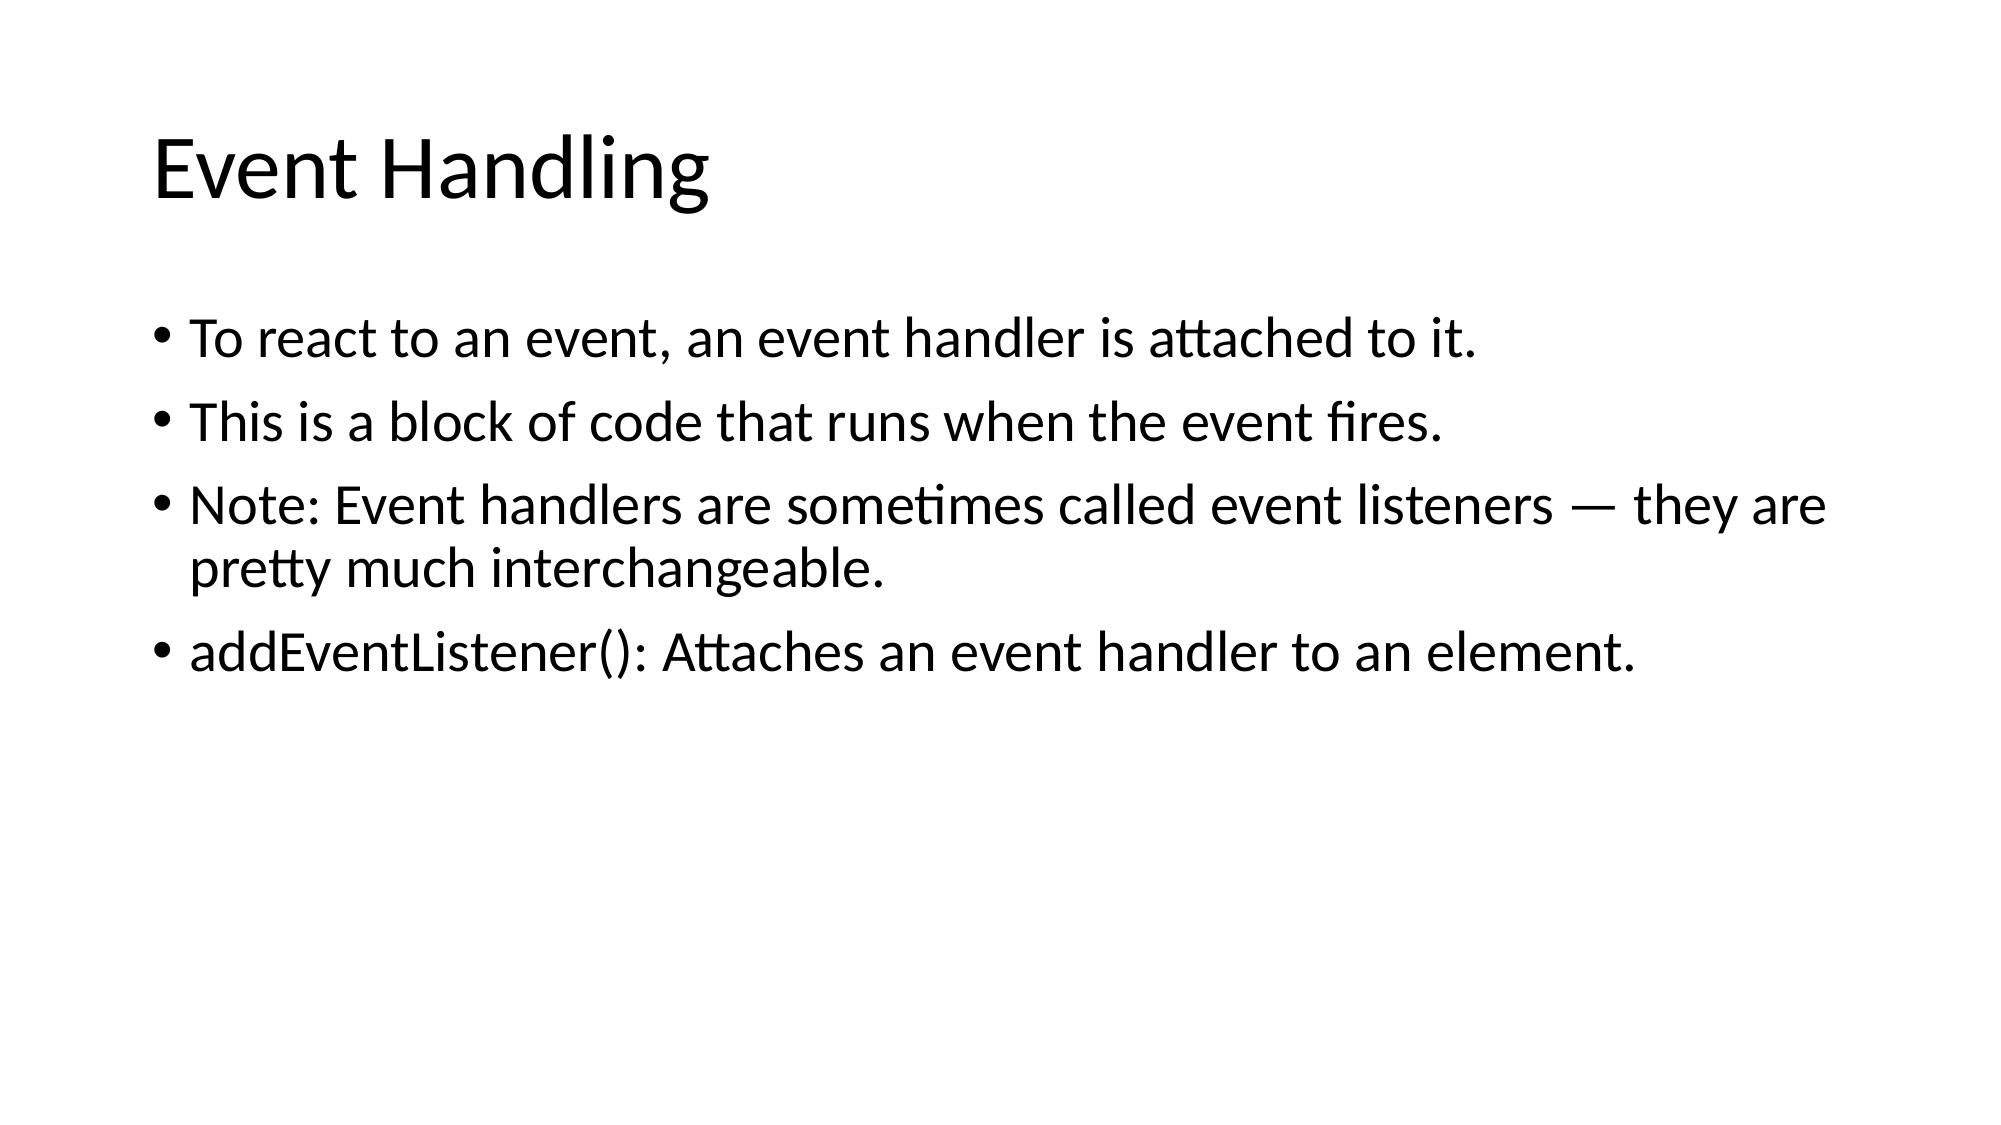

# Event Handling
To react to an event, an event handler is attached to it.
This is a block of code that runs when the event fires.
Note: Event handlers are sometimes called event listeners — they are pretty much interchangeable.
addEventListener(): Attaches an event handler to an element.